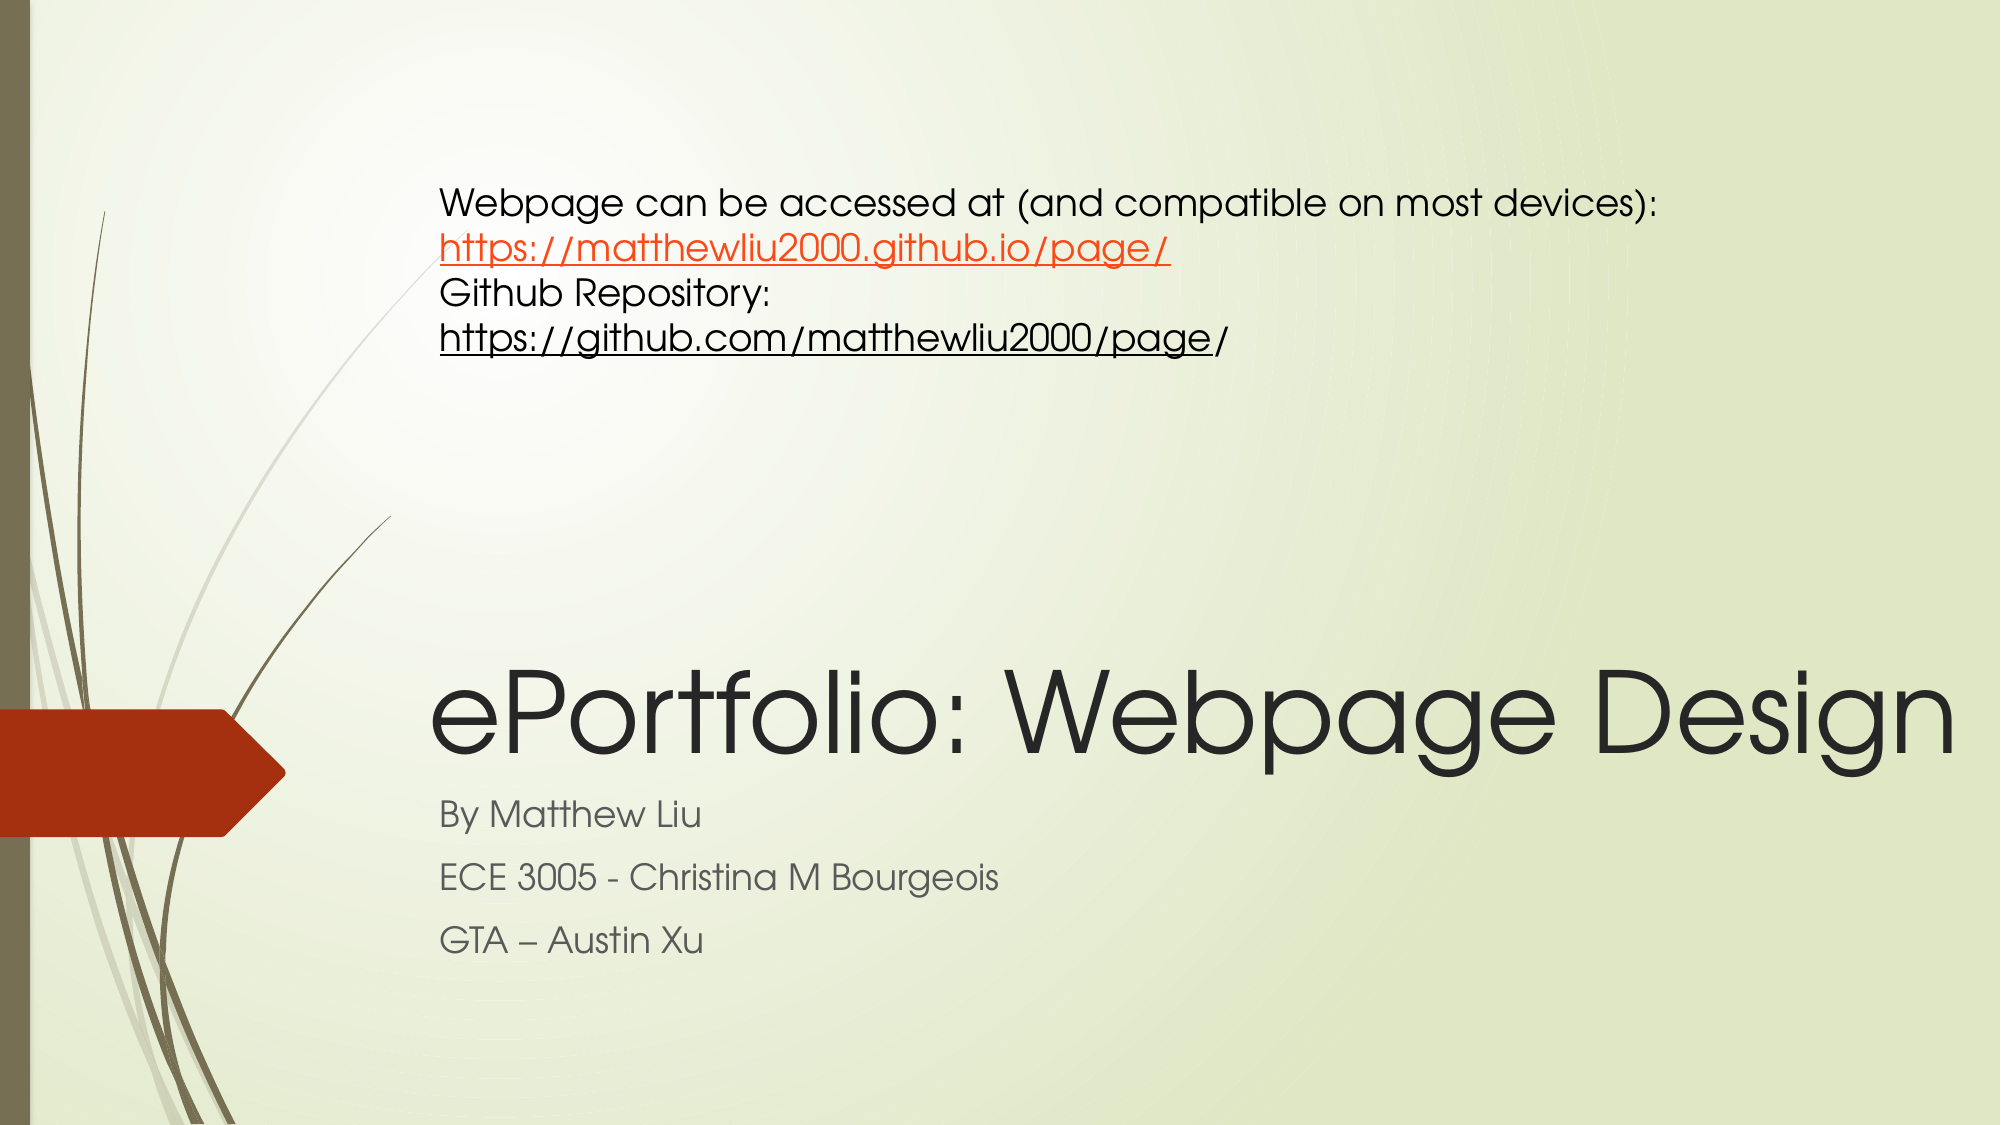

Webpage can be accessed at (and compatible on most devices): https://matthewliu2000.github.io/page/
Github Repository:
https://github.com/matthewliu2000/page/

# ePortfolio: Webpage Design
By Matthew Liu
ECE 3005 - Christina M Bourgeois
GTA – Austin Xu